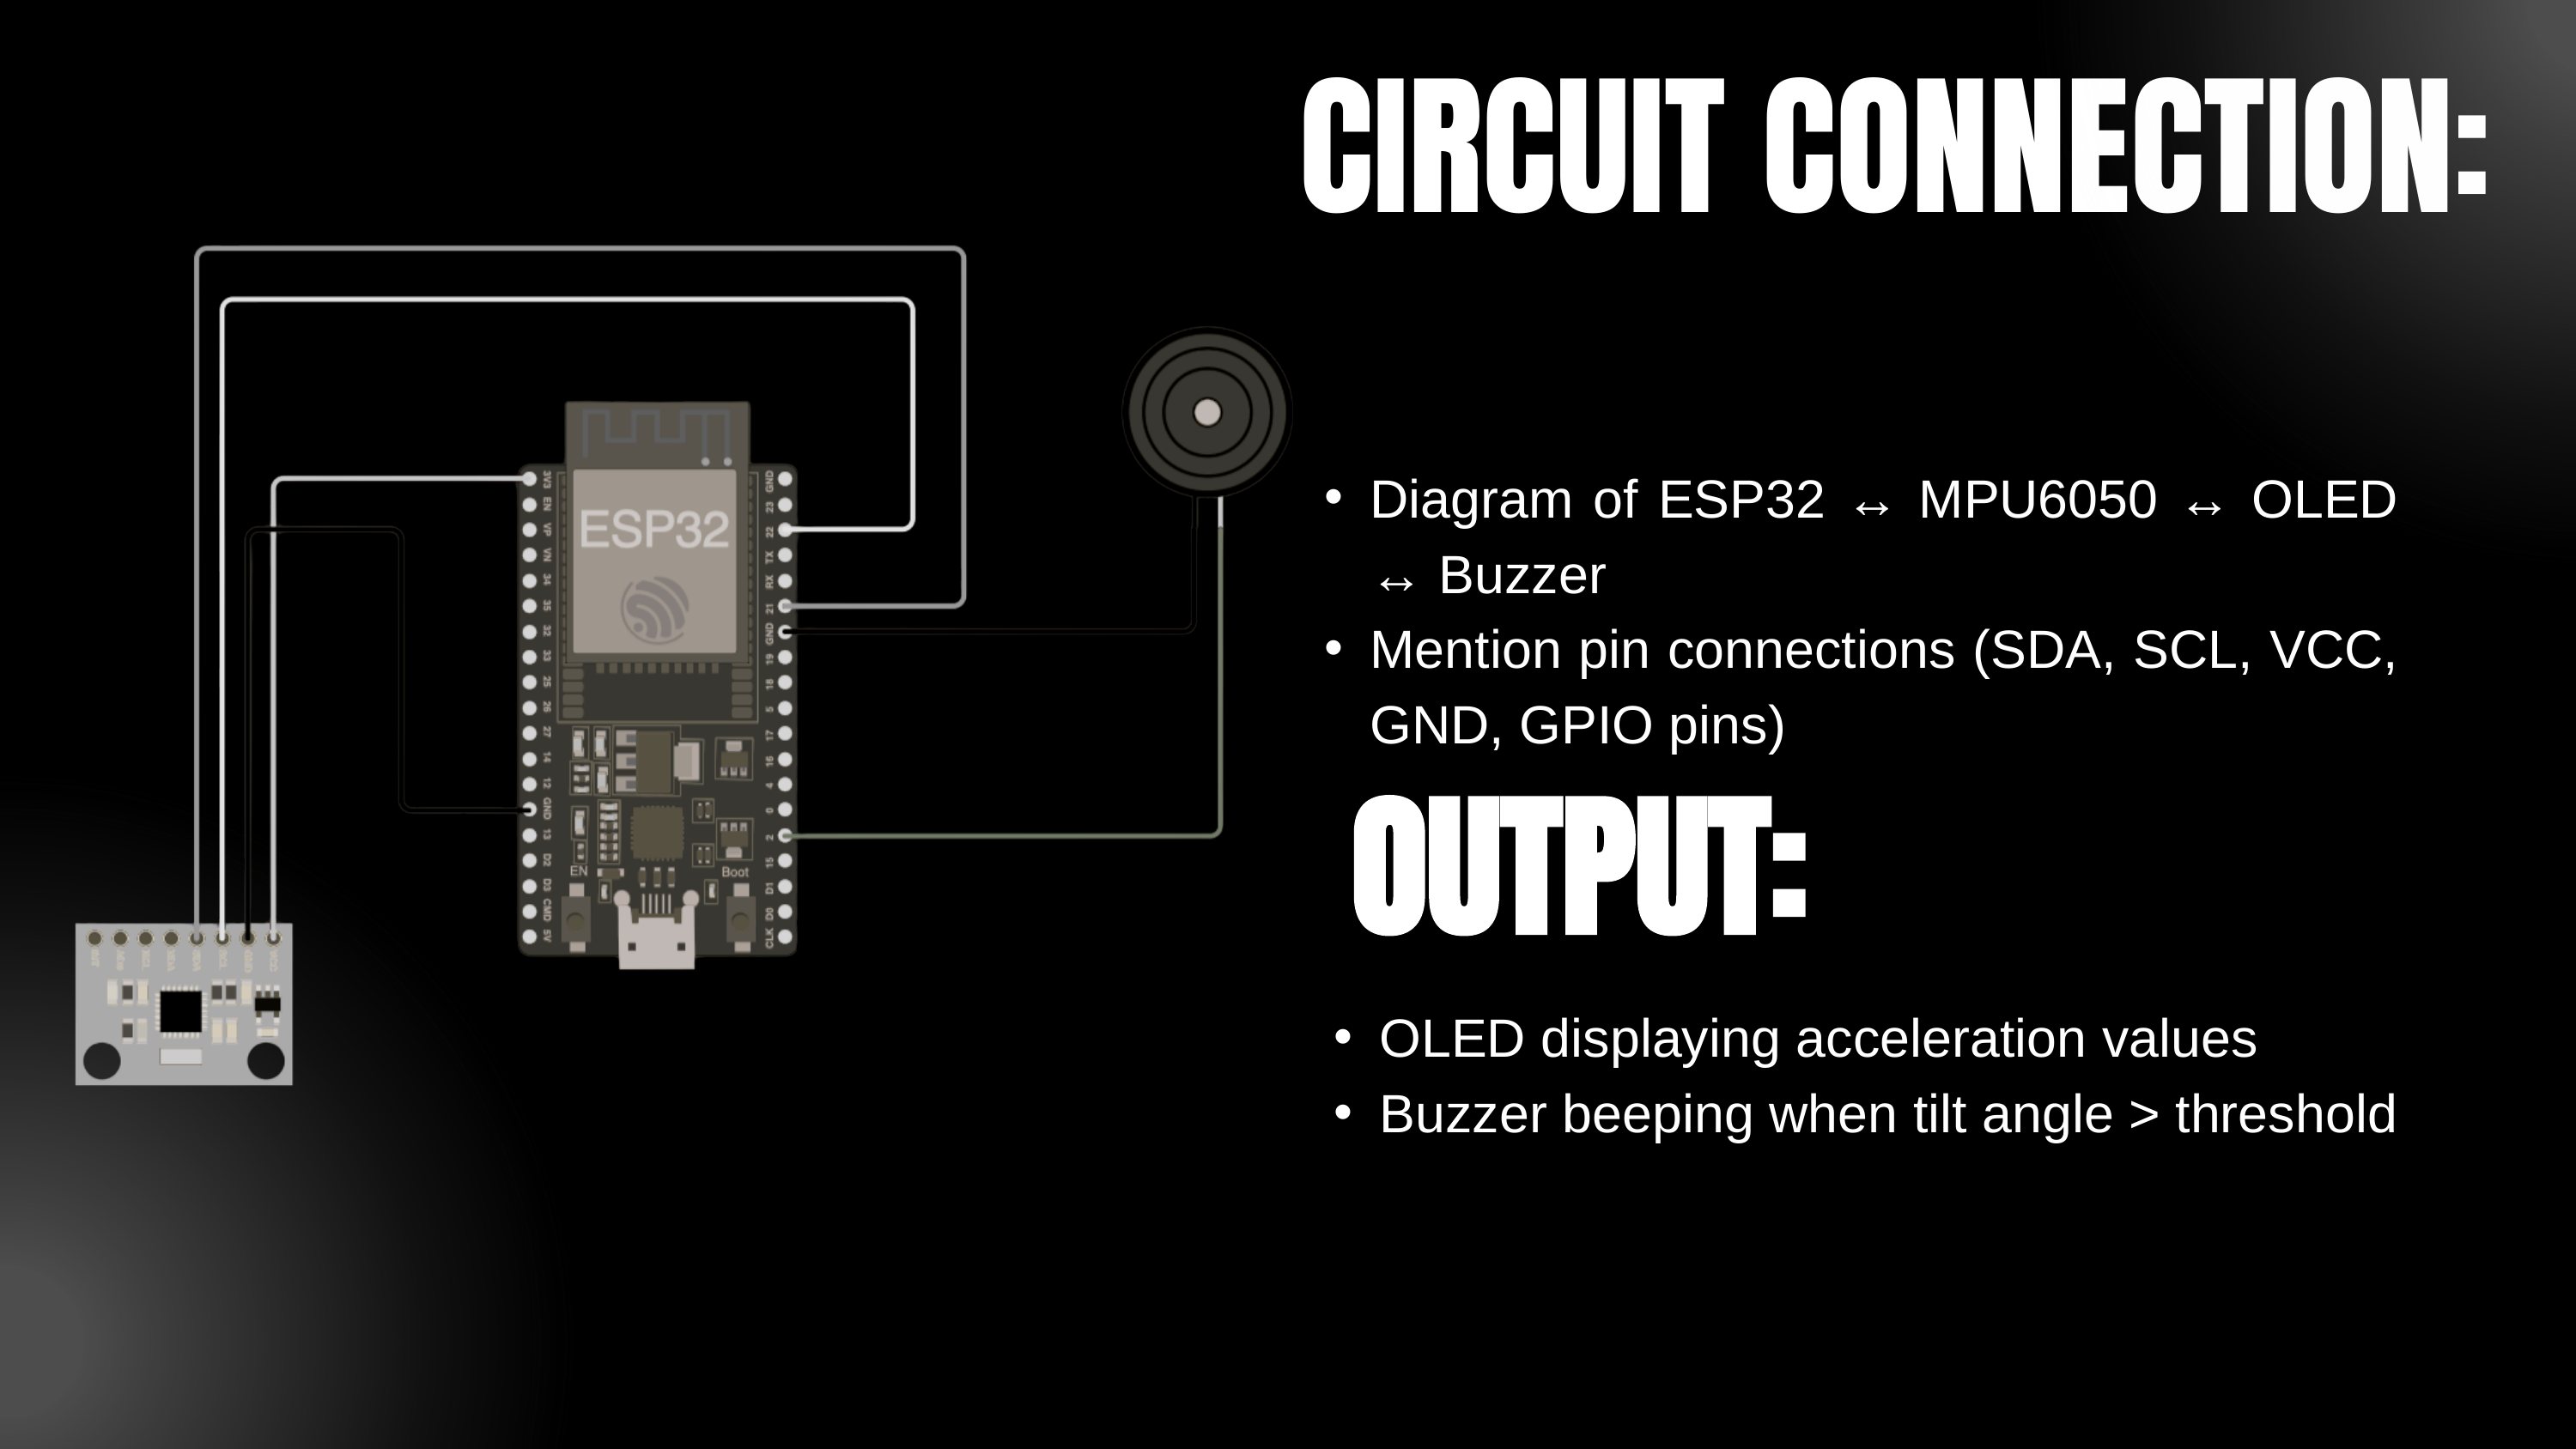

CIRCUIT CONNECTION:

Diagram of ESP32 ↔ MPU6050 ↔ OLED ↔ Buzzer
Mention pin connections (SDA, SCL, VCC, GND, GPIO pins)

OUTPUT:
OLED displaying acceleration values
Buzzer beeping when tilt angle > threshold